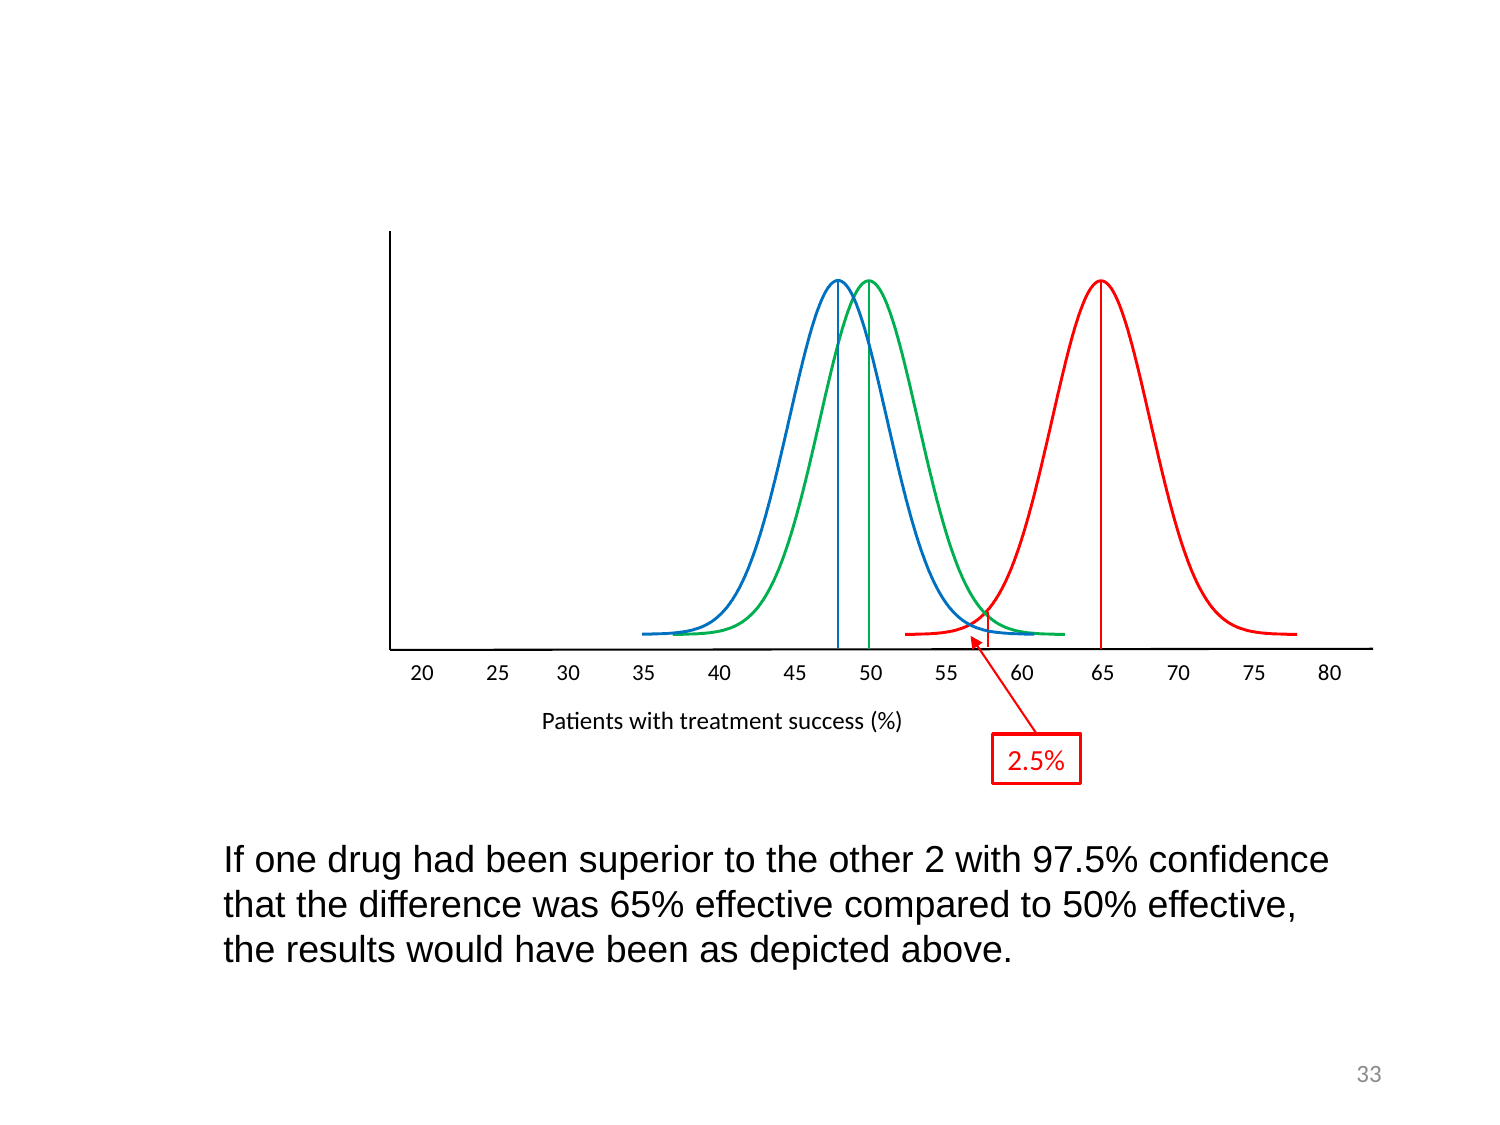

20          25         30          35          40          45          50          55          60           65          70          75          80
Patients with treatment success (%)
2.5%
If one drug had been superior to the other 2 with 97.5% confidence that the difference was 65% effective compared to 50% effective, the results would have been as depicted above.
33